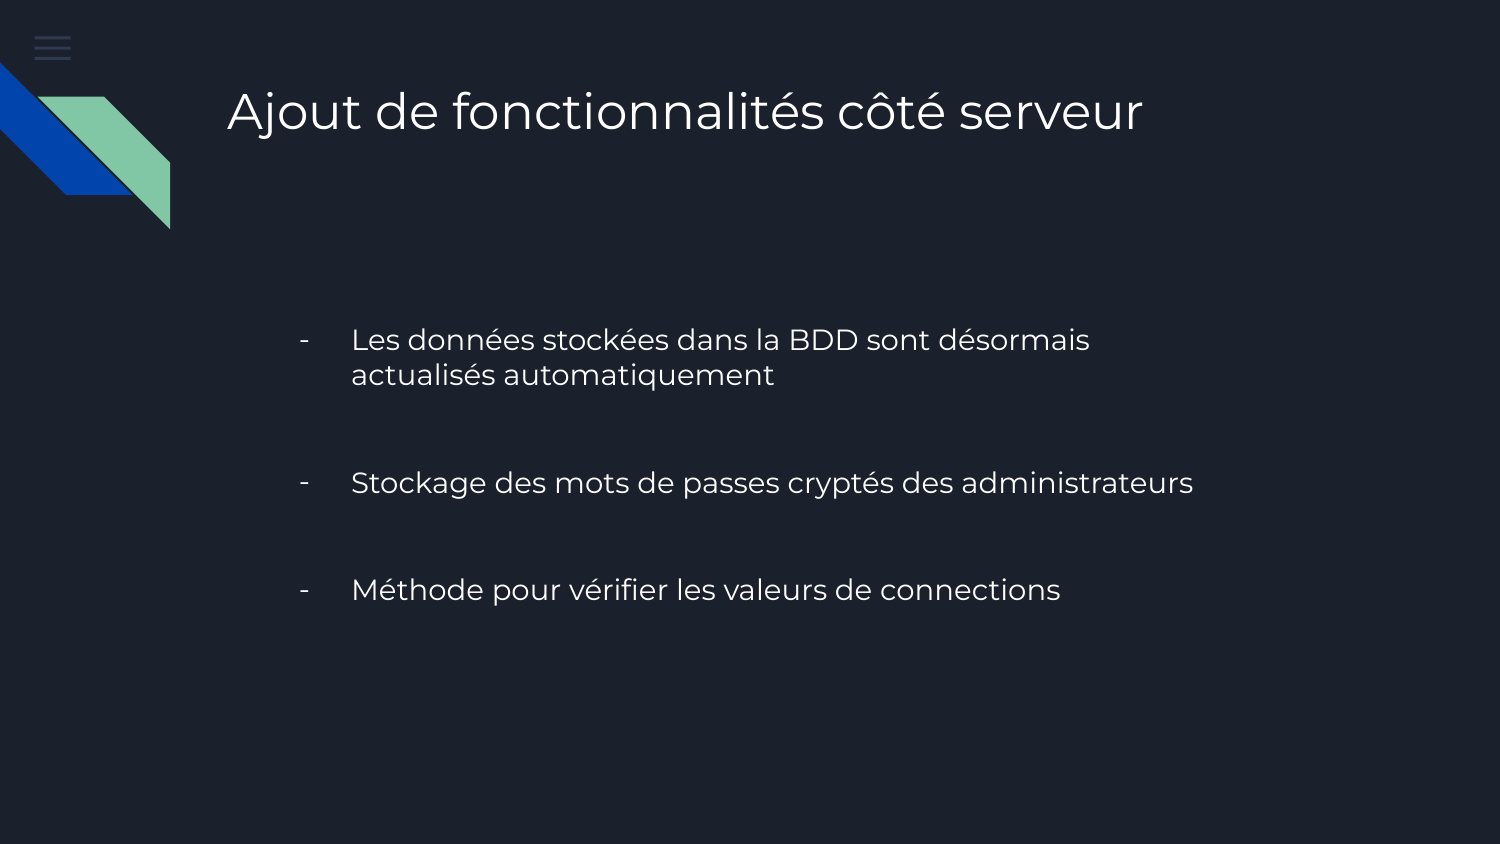

# Ajout de fonctionnalités côté serveur

Les données stockées dans la BDD sont désormais actualisés automatiquement

Stockage des mots de passes cryptés des administrateurs

Méthode pour vérifier les valeurs de connections